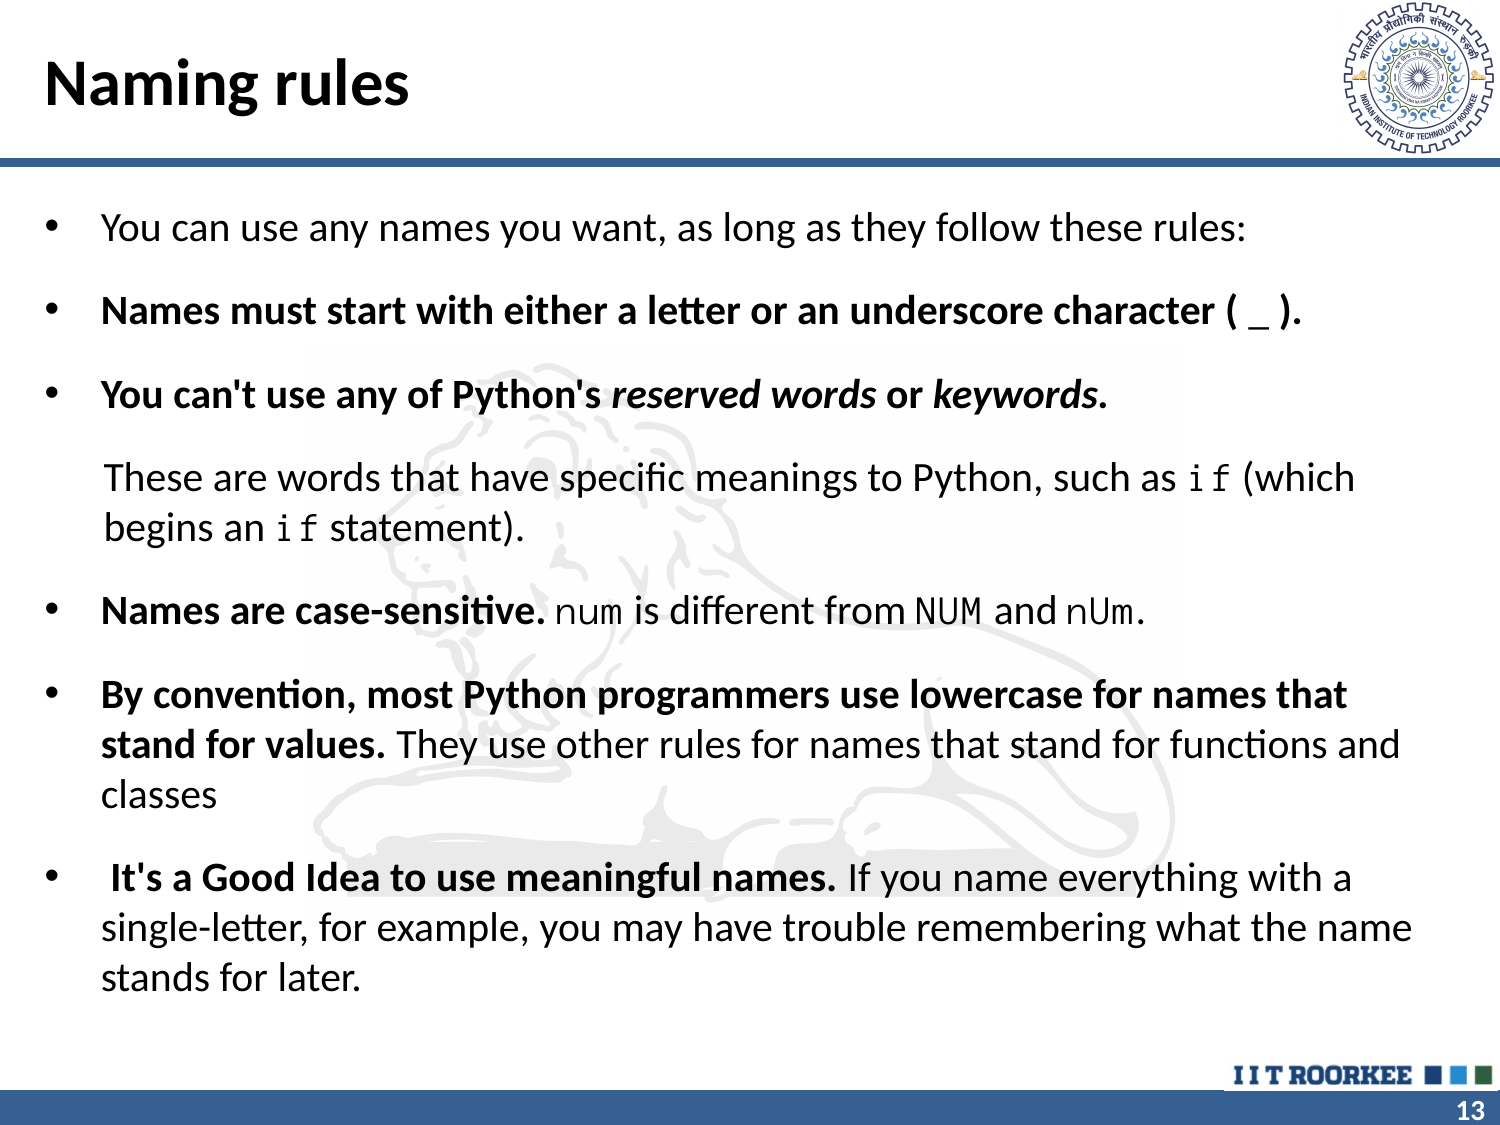

# Naming rules
You can use any names you want, as long as they follow these rules:
Names must start with either a letter or an underscore character ( _ ).
You can't use any of Python's reserved words or keywords.
These are words that have specific meanings to Python, such as if (which begins an if statement).
Names are case-sensitive. num is different from NUM and nUm.
By convention, most Python programmers use lowercase for names that stand for values. They use other rules for names that stand for functions and classes
 It's a Good Idea to use meaningful names. If you name everything with a single-letter, for example, you may have trouble remembering what the name stands for later.